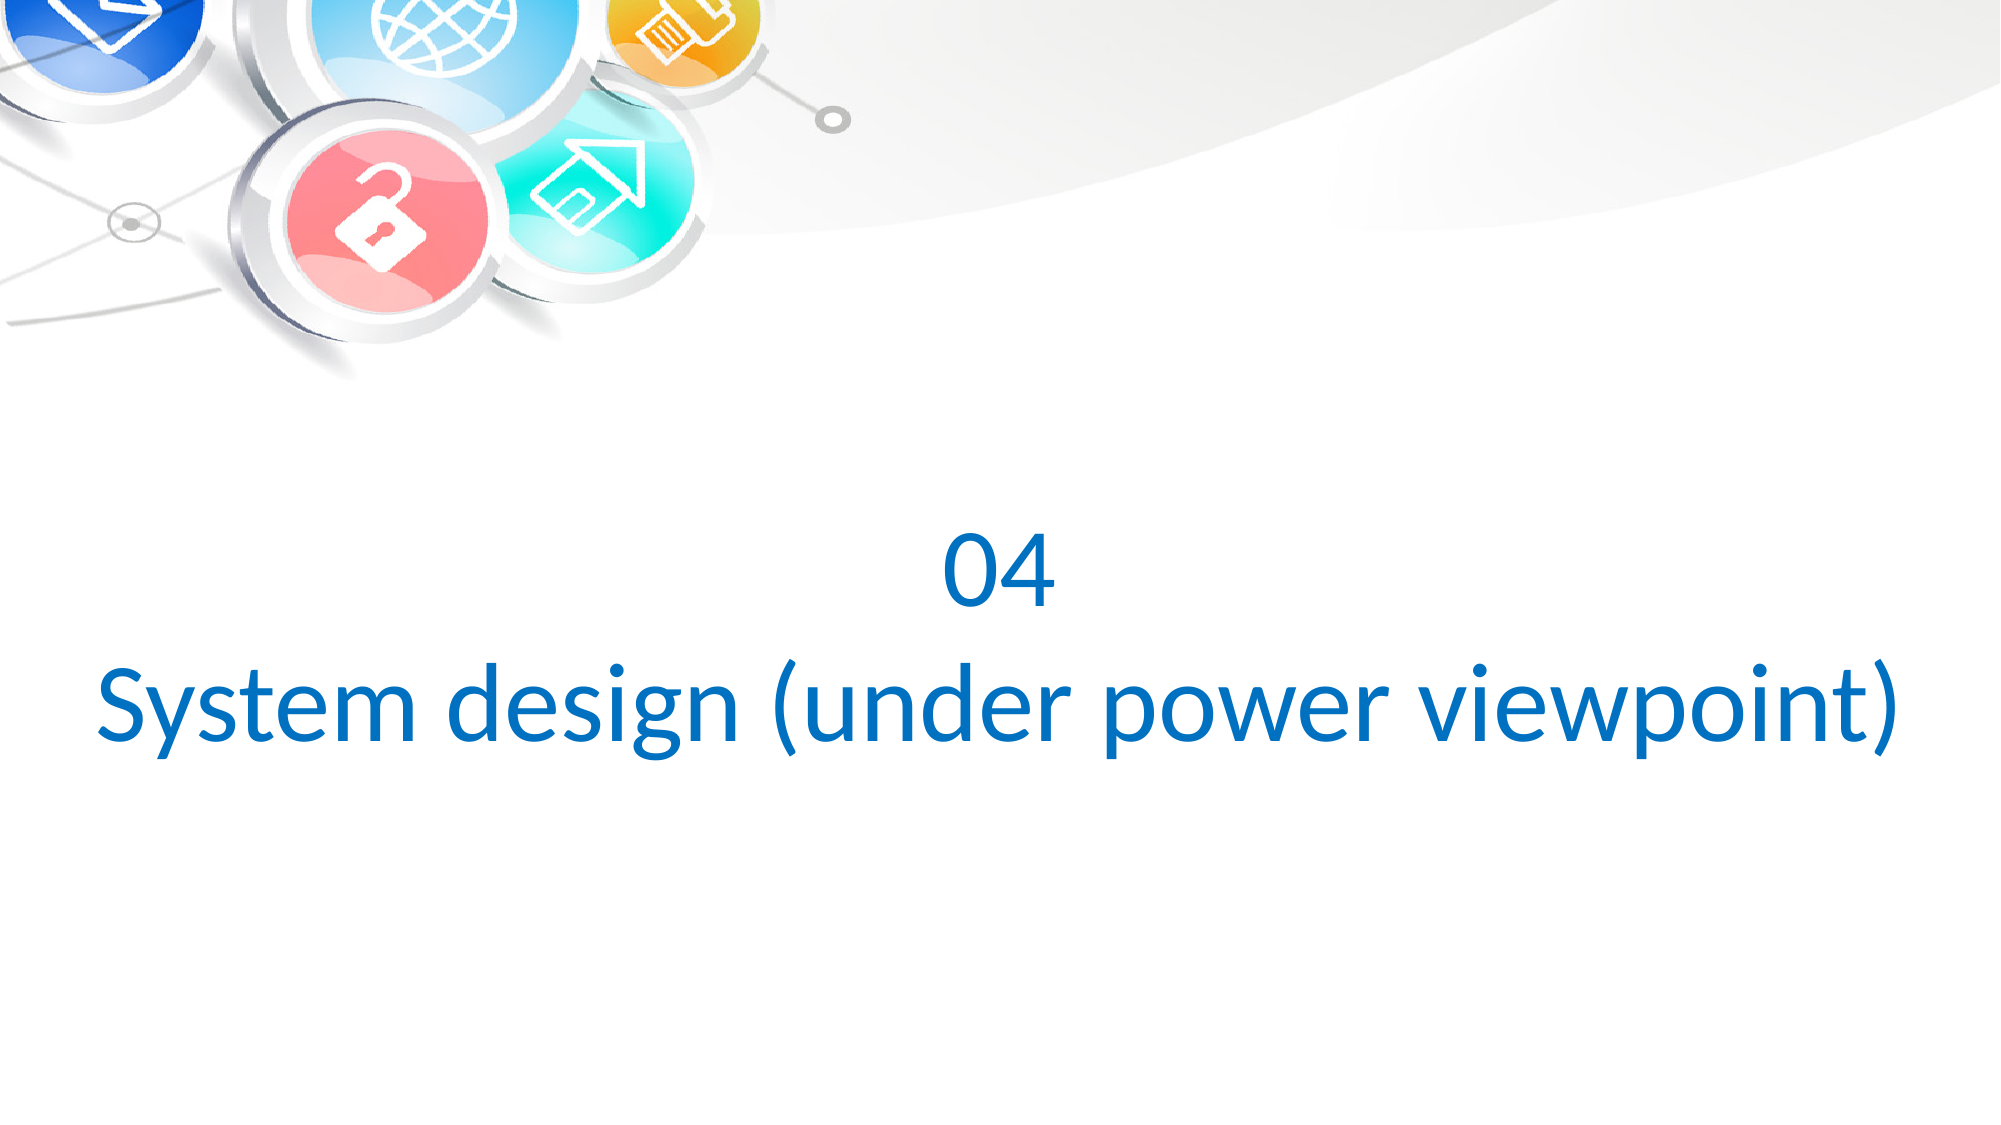

# 04 System design (under power viewpoint)